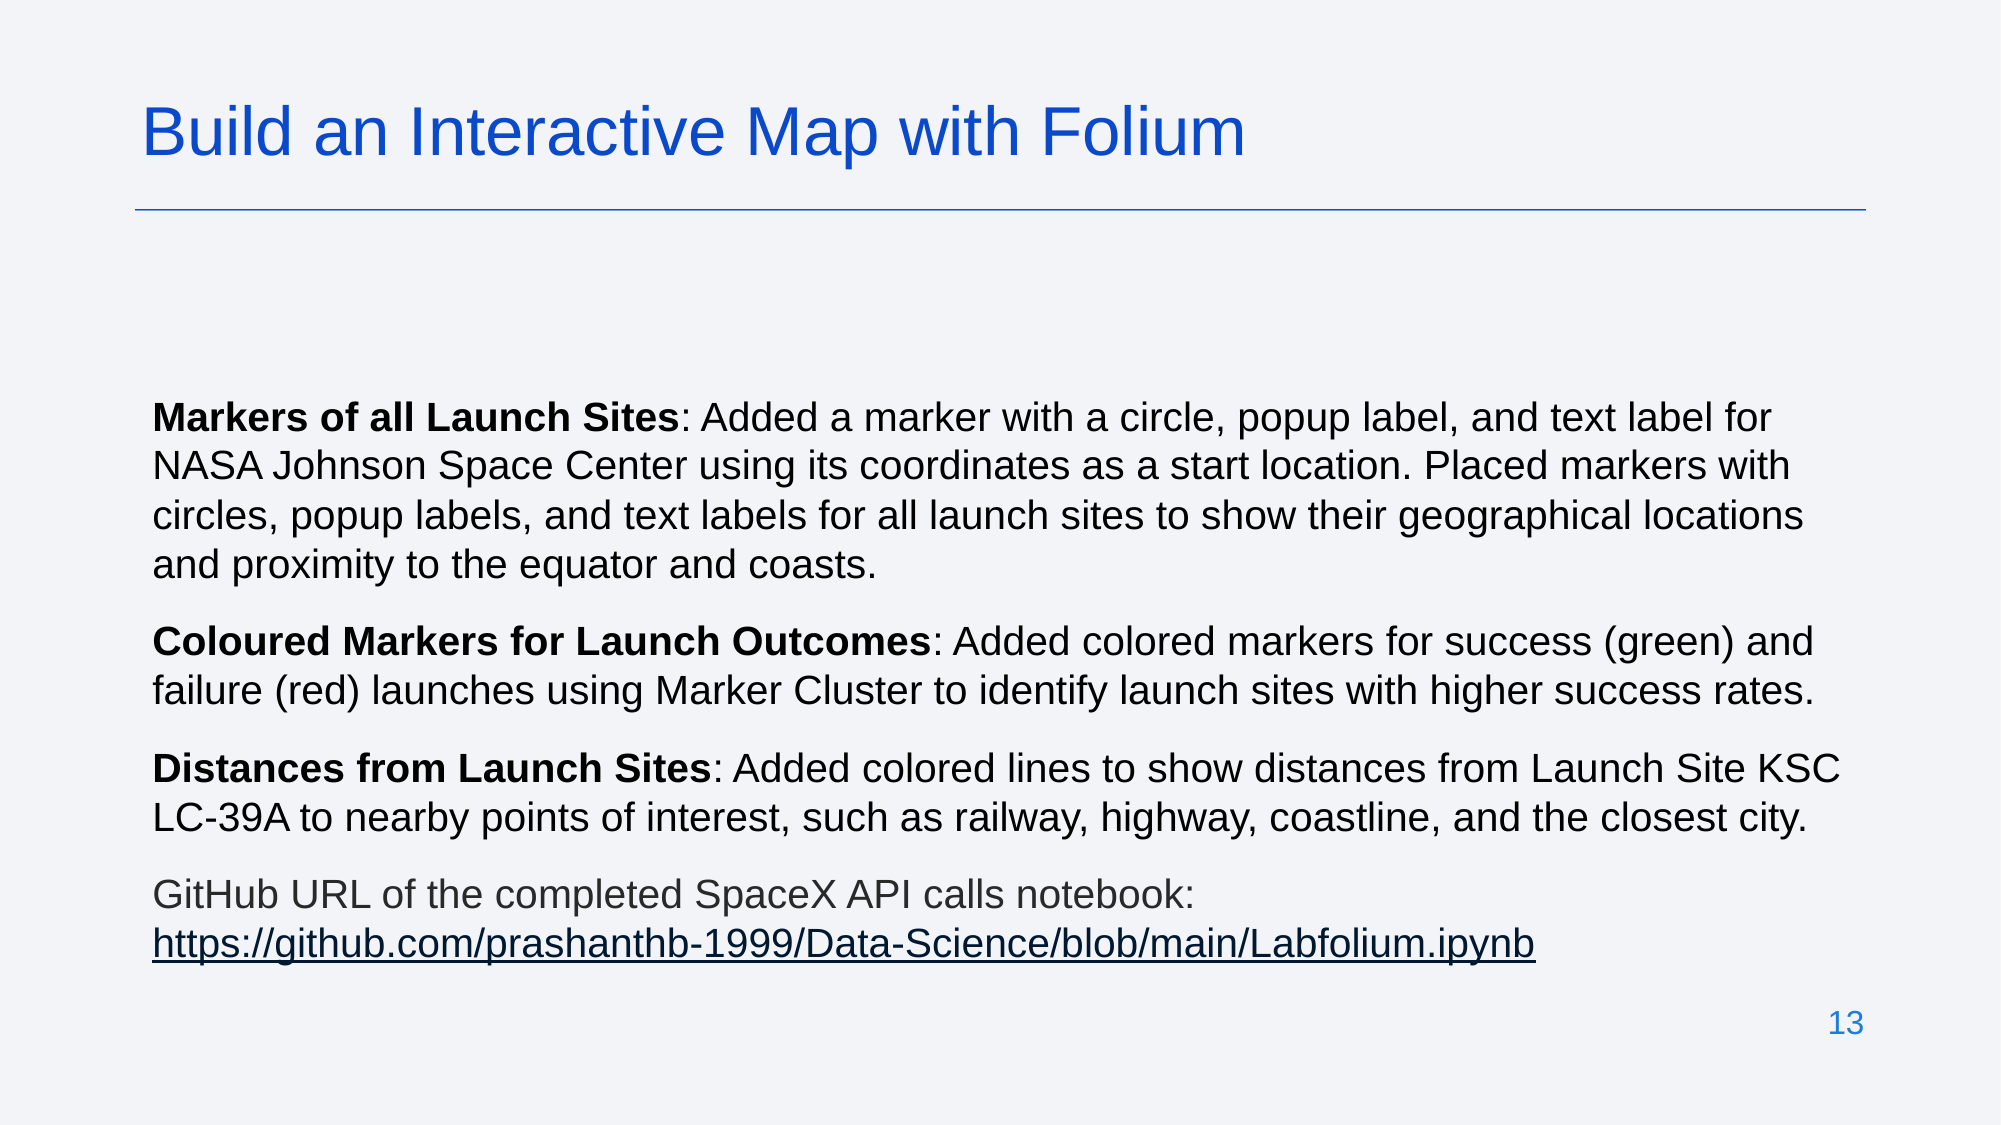

Build an Interactive Map with Folium

Markers of all Launch Sites: Added a marker with a circle, popup label, and text label for NASA Johnson Space Center using its coordinates as a start location. Placed markers with circles, popup labels, and text labels for all launch sites to show their geographical locations and proximity to the equator and coasts.
Coloured Markers for Launch Outcomes: Added colored markers for success (green) and failure (red) launches using Marker Cluster to identify launch sites with higher success rates.
Distances from Launch Sites: Added colored lines to show distances from Launch Site KSC LC-39A to nearby points of interest, such as railway, highway, coastline, and the closest city.
GitHub URL of the completed SpaceX API calls notebook: https://github.com/prashanthb-1999/Data-Science/blob/main/Labfolium.ipynb

13